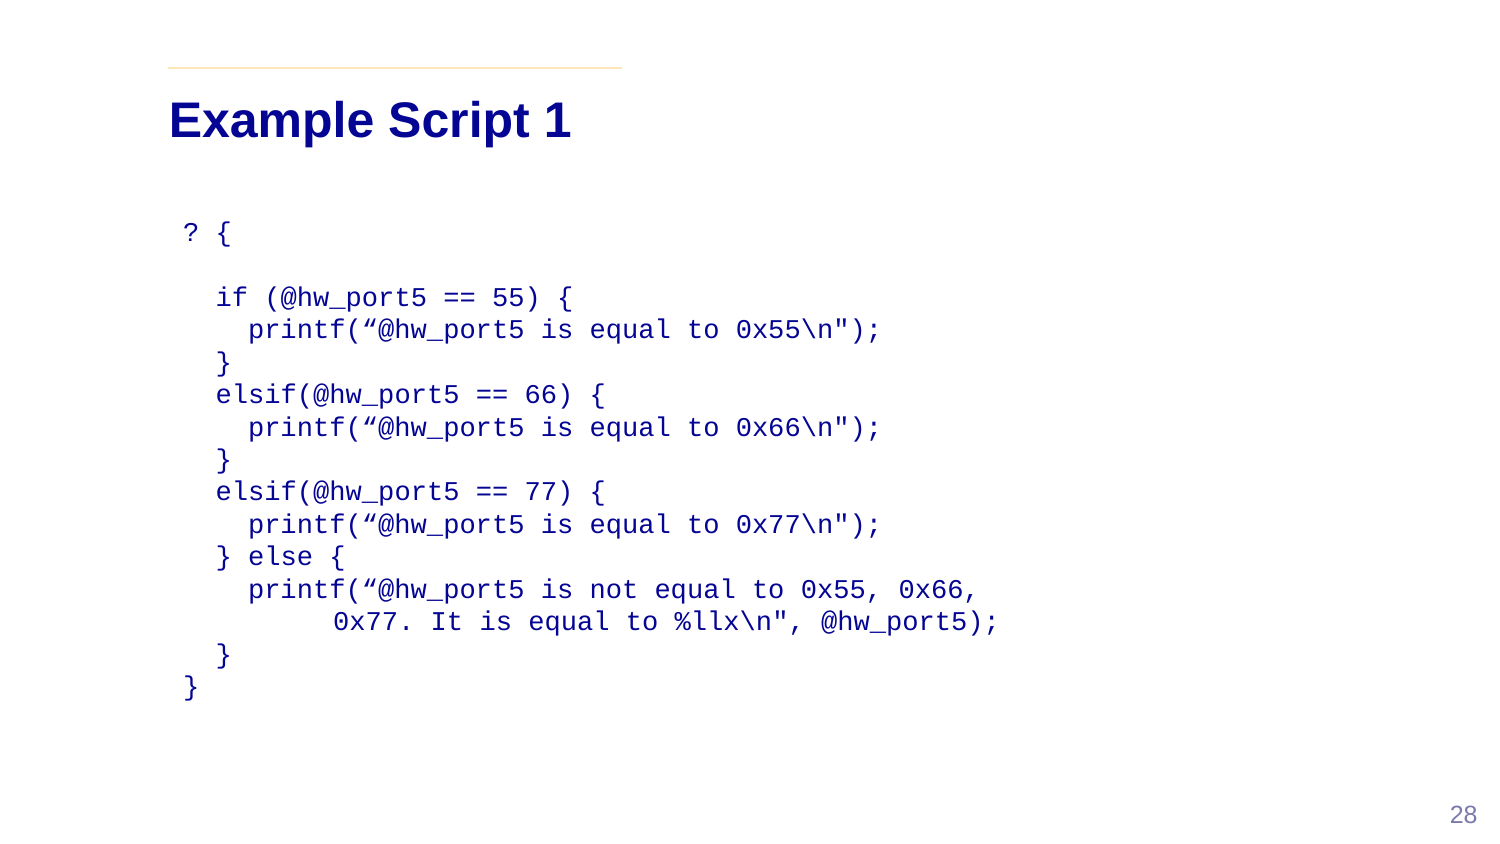

# Example Script 1
? {

  if (@hw_port5 == 55) {
    printf(“@hw_port5 is equal to 0x55\n");
  }
  elsif(@hw_port5 == 66) {
    printf(“@hw_port5 is equal to 0x66\n");
  }
  elsif(@hw_port5 == 77) {
    printf(“@hw_port5 is equal to 0x77\n");
  } else {
    printf(“@hw_port5 is not equal to 0x55, 0x66, 	0x77. It is equal to %llx\n", @hw_port5);
  }
}
28
28